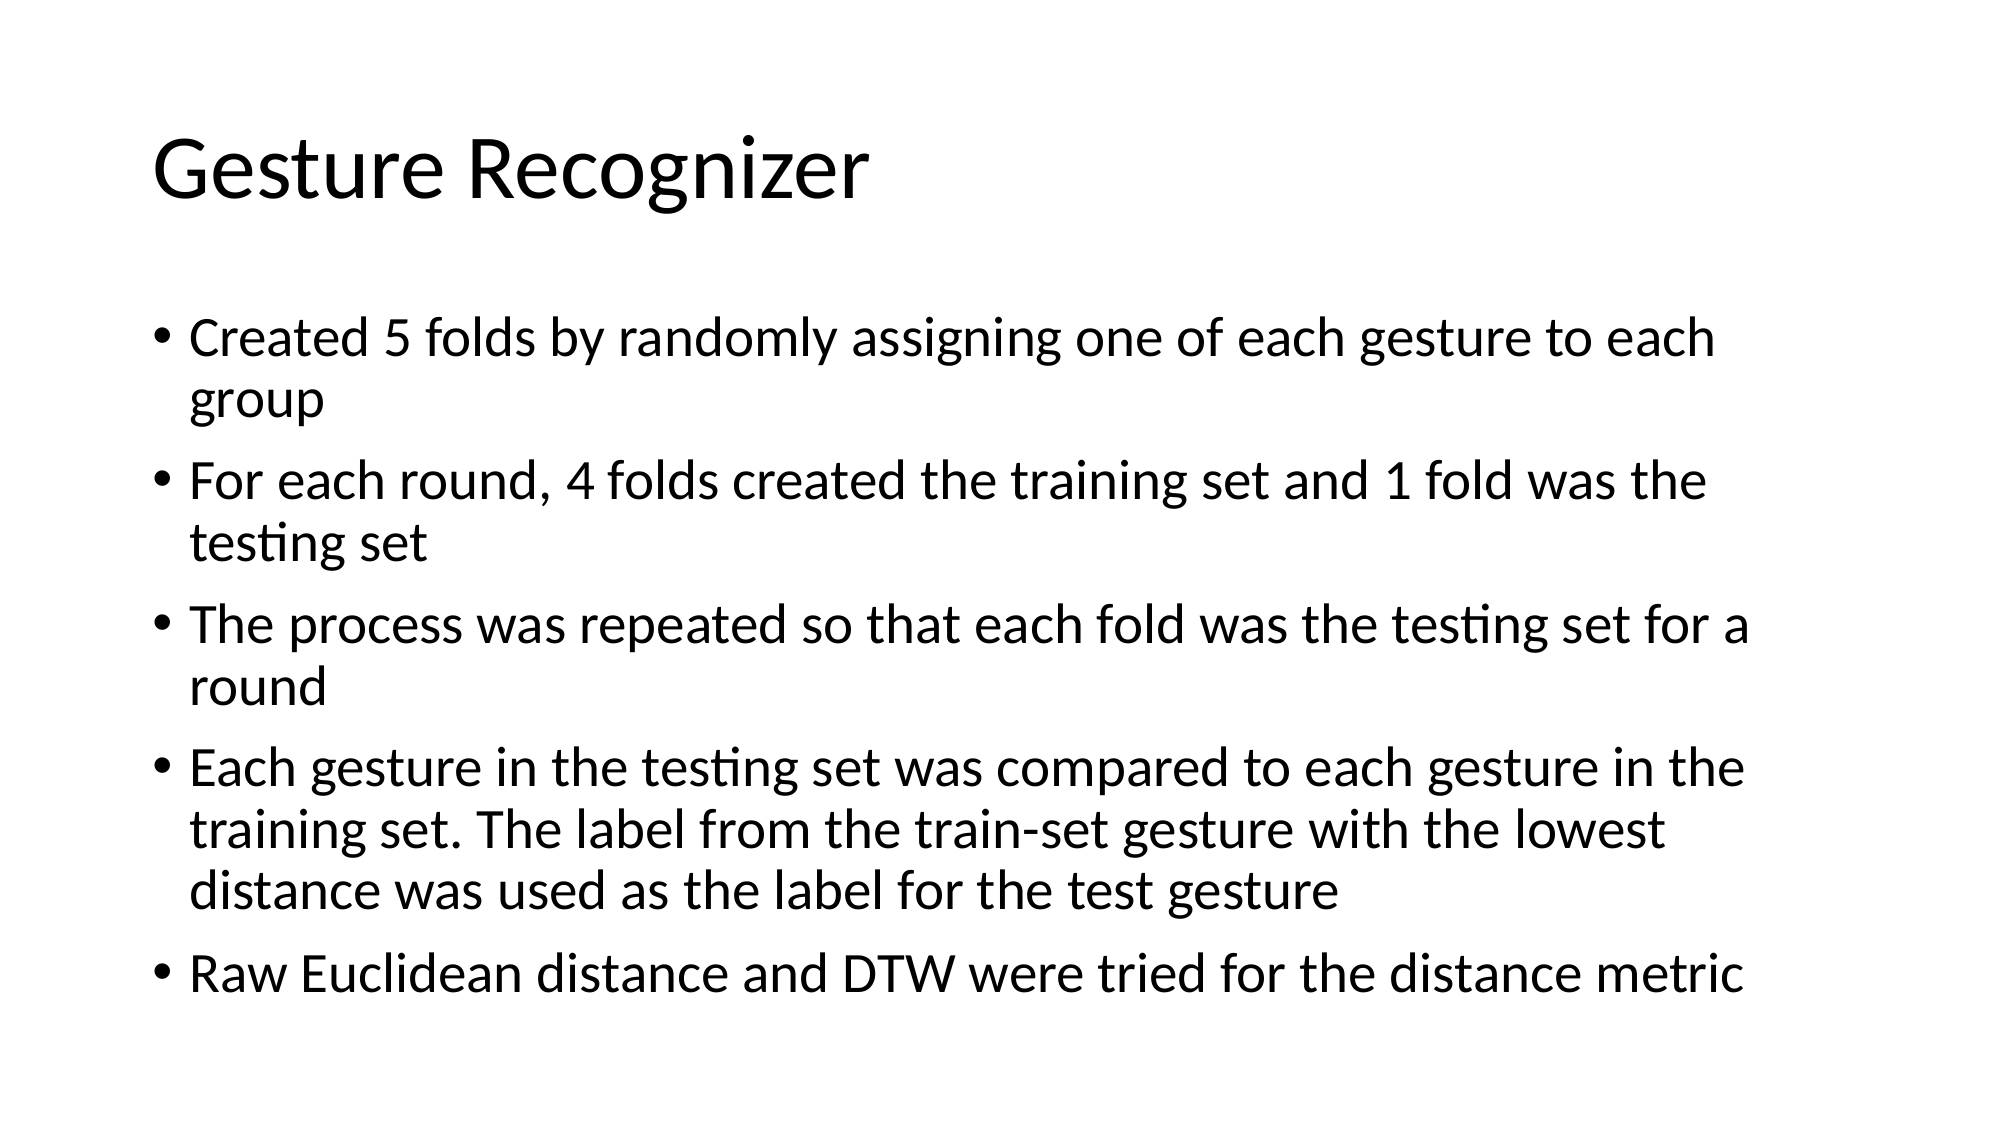

# Gesture Recognizer
Created 5 folds by randomly assigning one of each gesture to each group
For each round, 4 folds created the training set and 1 fold was the testing set
The process was repeated so that each fold was the testing set for a round
Each gesture in the testing set was compared to each gesture in the training set. The label from the train-set gesture with the lowest distance was used as the label for the test gesture
Raw Euclidean distance and DTW were tried for the distance metric